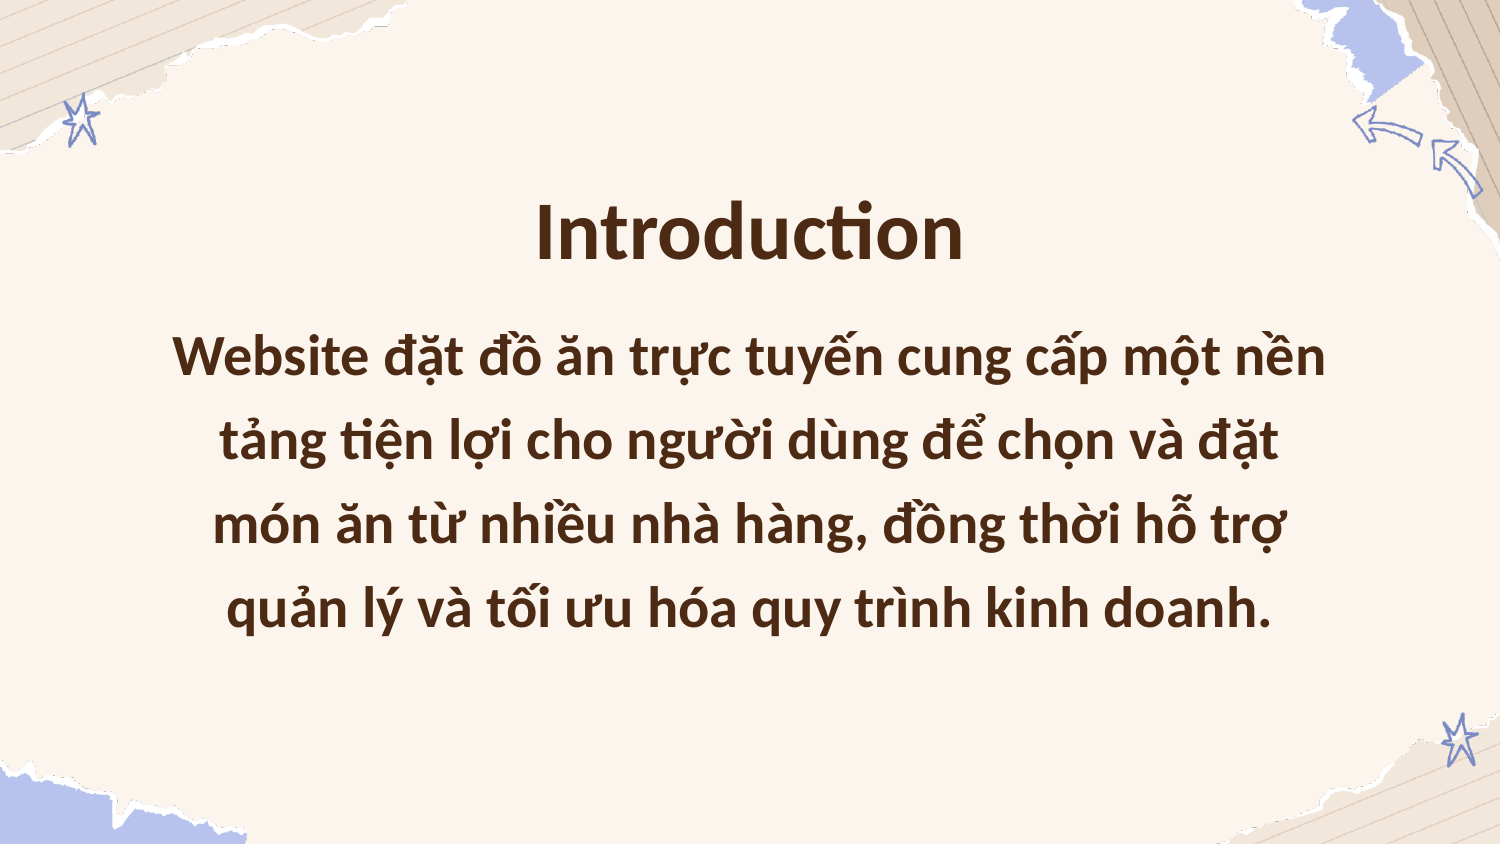

Introduction
Website đặt đồ ăn trực tuyến cung cấp một nền tảng tiện lợi cho người dùng để chọn và đặt món ăn từ nhiều nhà hàng, đồng thời hỗ trợ quản lý và tối ưu hóa quy trình kinh doanh.